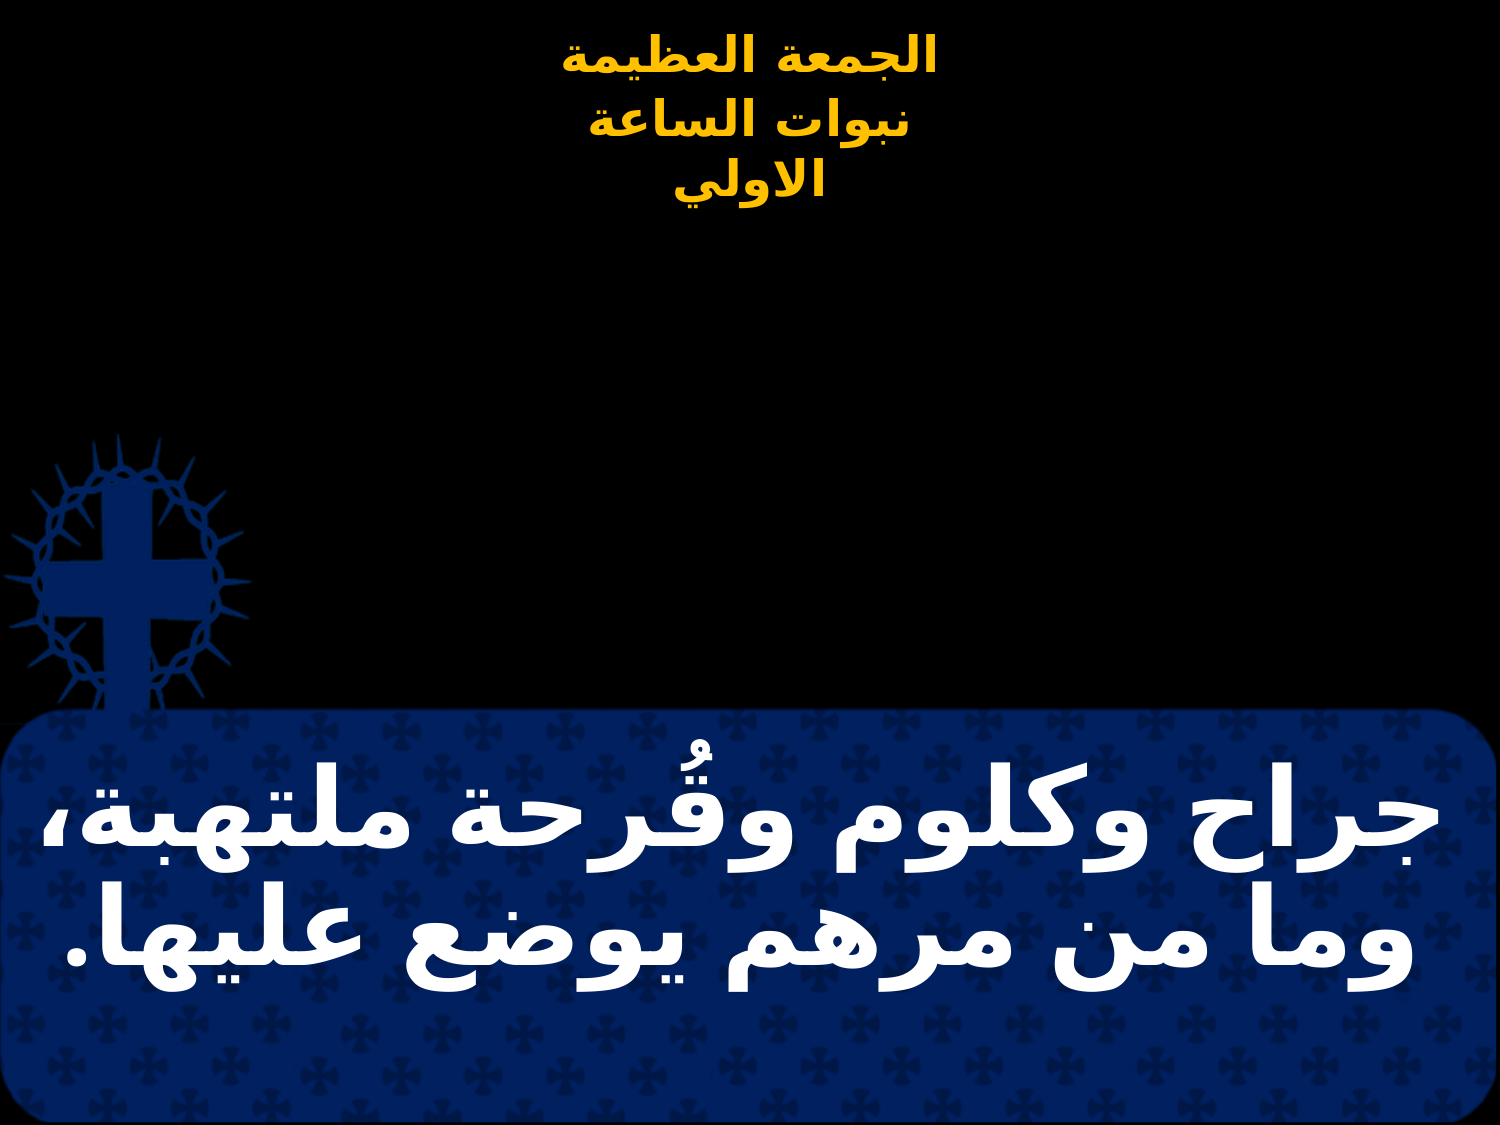

# جراح وكلوم وقُرحة ملتهبة، وما من مرهم يوضع عليها.